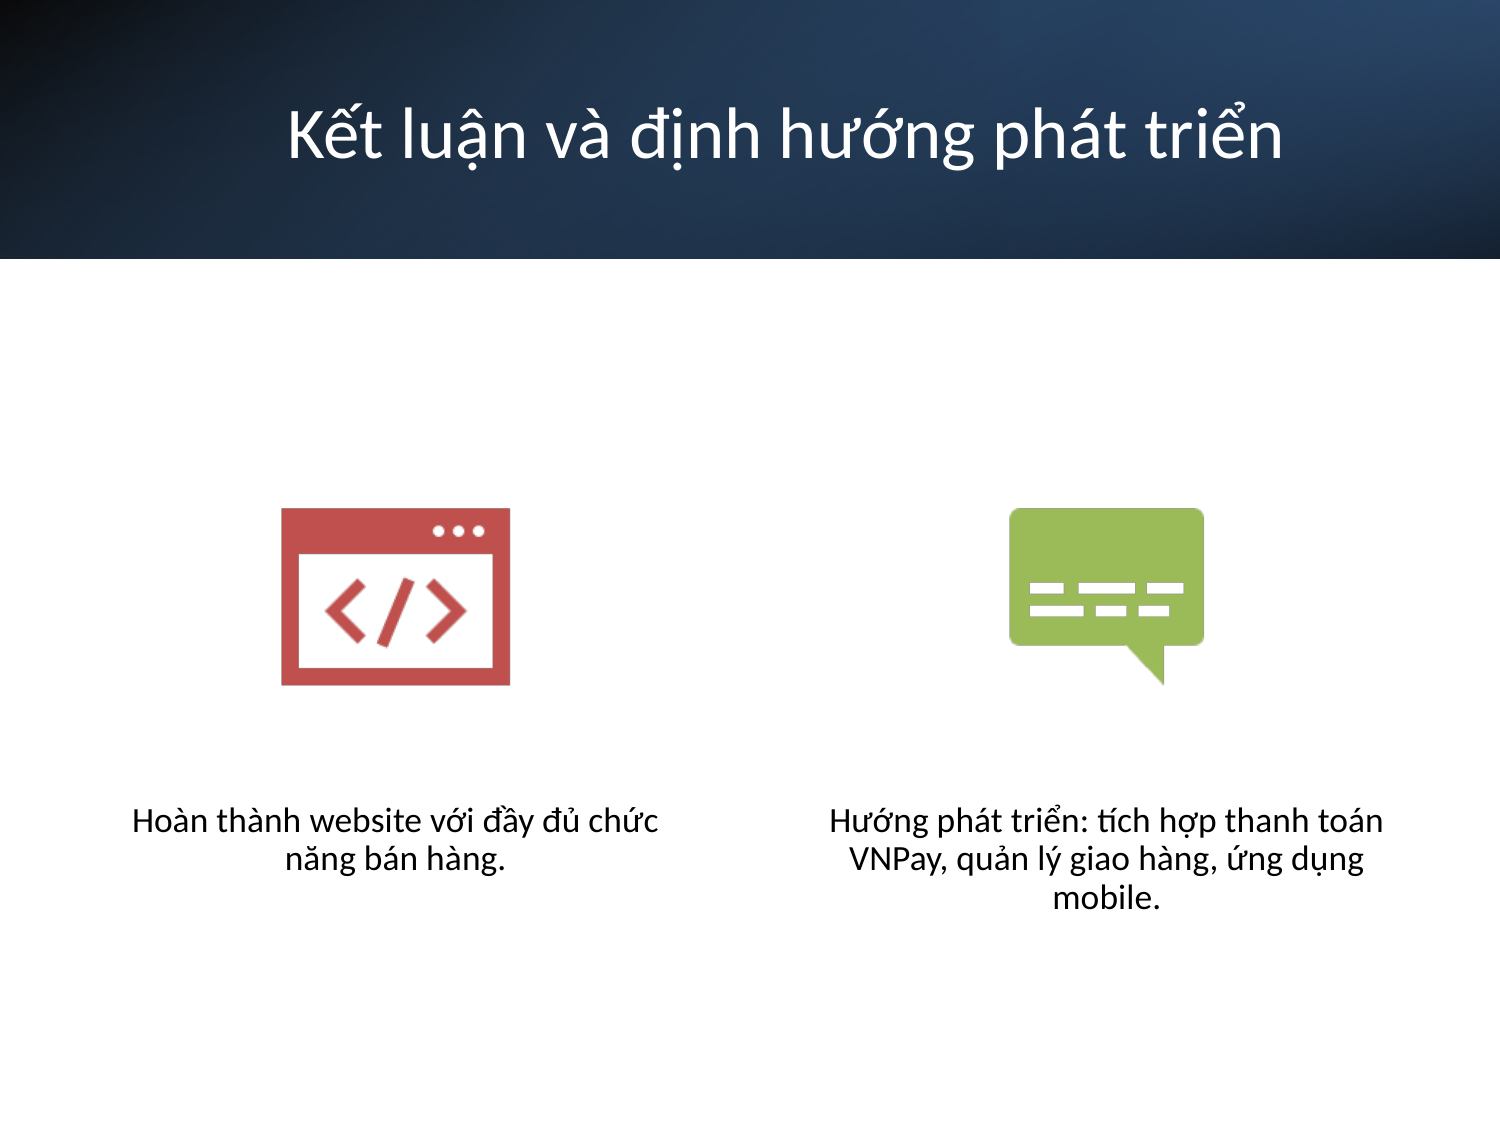

# Kết luận và định hướng phát triển
Hoàn thành website với đầy đủ chức năng bán hàng.
Hướng phát triển: tích hợp thanh toán VNPay, quản lý giao hàng, ứng dụng mobile.